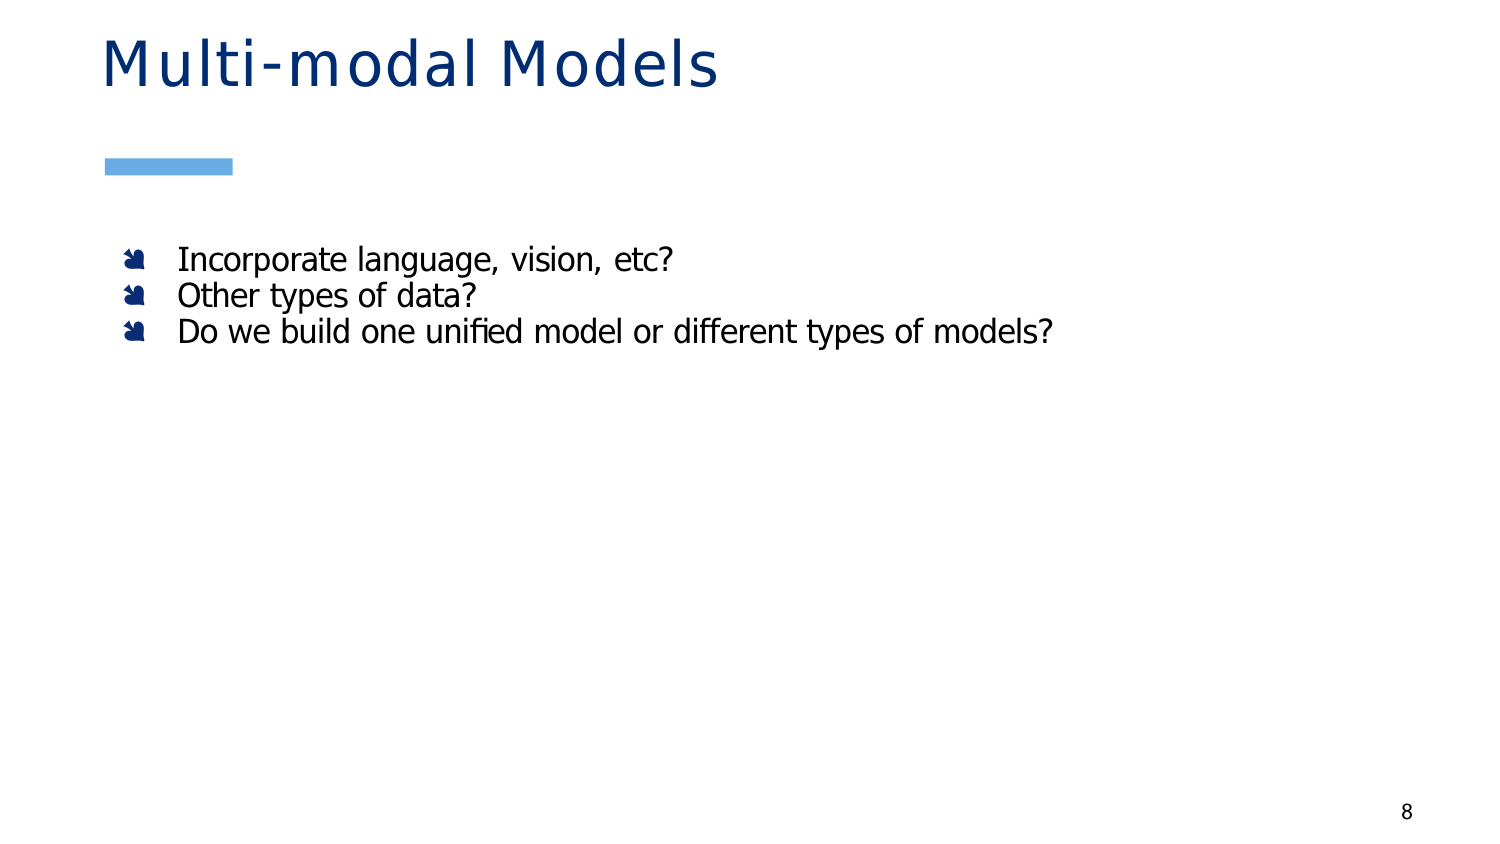

# Multi-modal Models
Incorporate language, vision, etc?
Other types of data?
Do we build one unified model or different types of models?